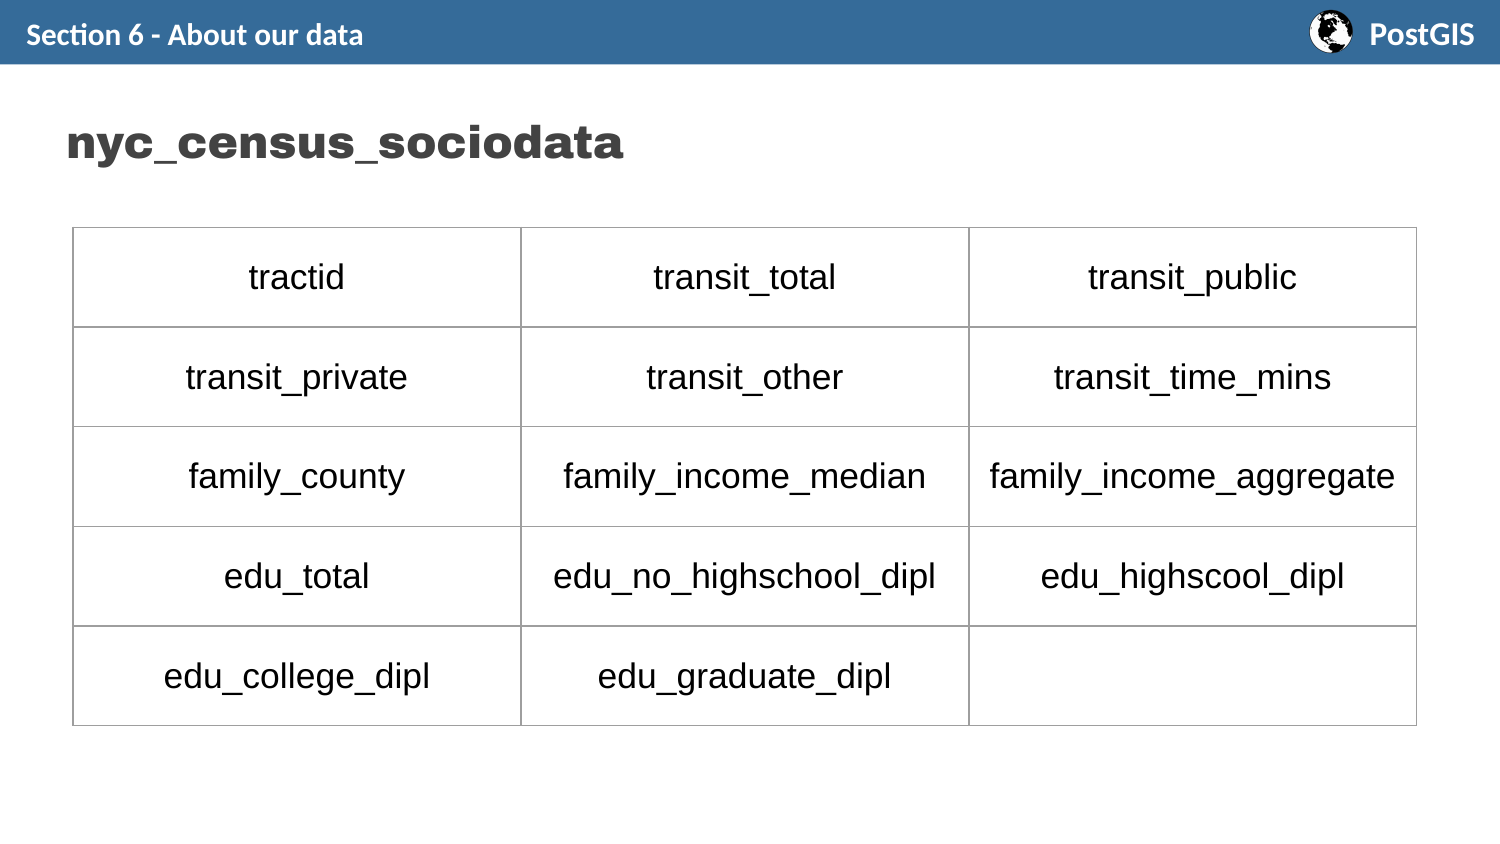

Section 6 - About our data
# nyc_census_sociodata
| tractid | transit\_total | transit\_public |
| --- | --- | --- |
| transit\_private | transit\_other | transit\_time\_mins |
| family\_county | family\_income\_median | family\_income\_aggregate |
| edu\_total | edu\_no\_highschool\_dipl | edu\_highscool\_dipl |
| edu\_college\_dipl | edu\_graduate\_dipl |  |